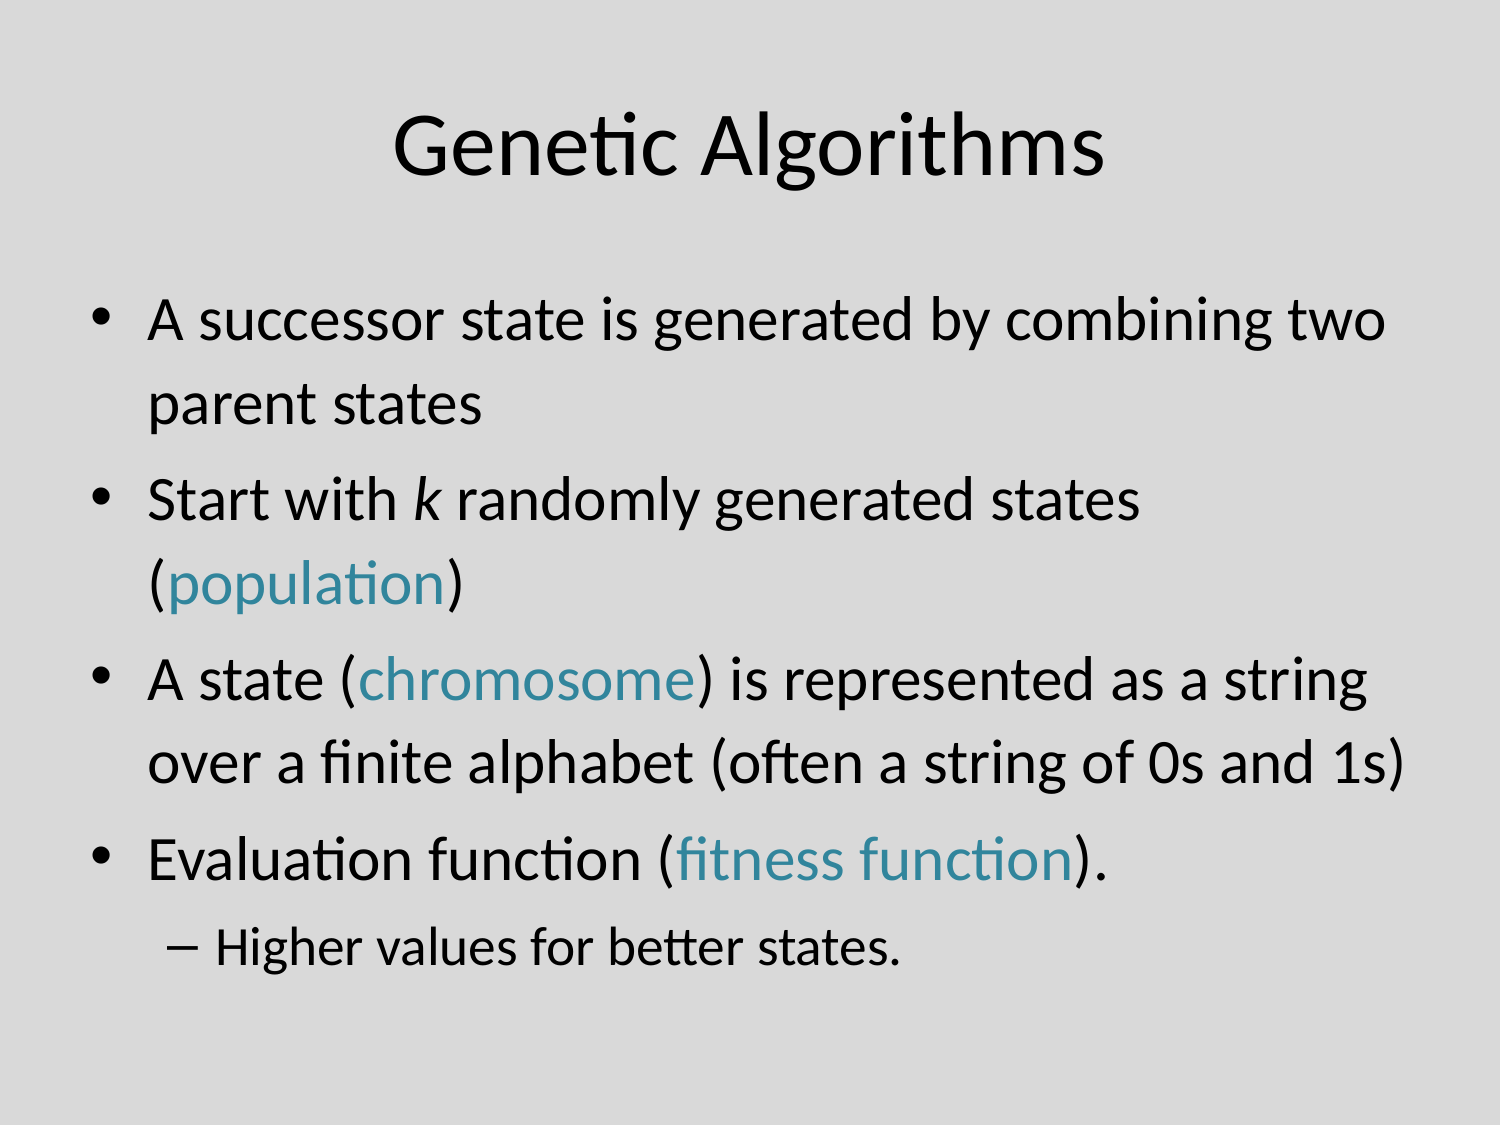

# Genetic Algorithms
A successor state is generated by combining two parent states
Start with k randomly generated states (population)
A state (chromosome) is represented as a string over a finite alphabet (often a string of 0s and 1s)
Evaluation function (fitness function).
Higher values for better states.